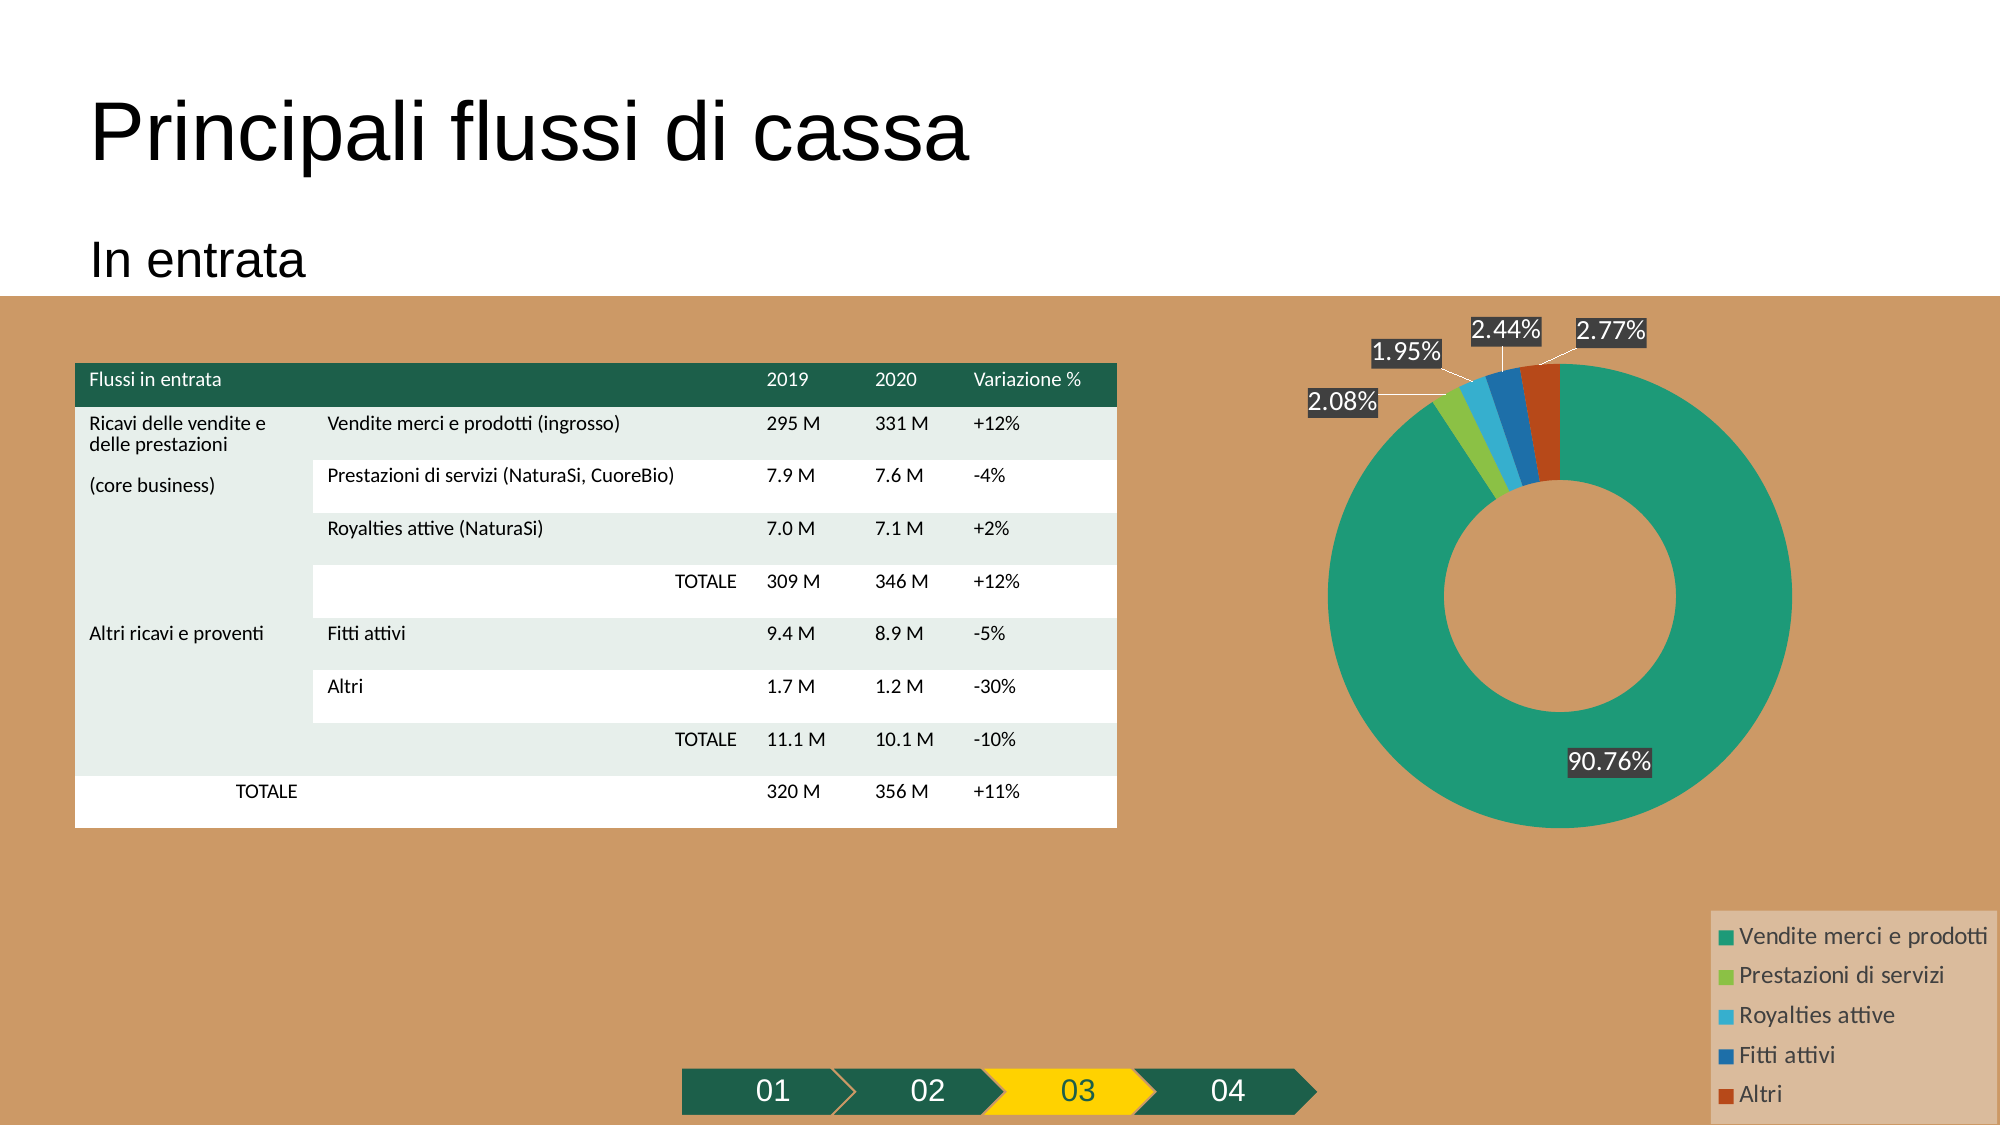

Principali flussi di cassa

In entrata

### Chart

| Category | Vendite |
|---|---|
| Vendite merci e prodotti | 331.0 |
| Prestazioni di servizi | 7.6 |
| Royalties attive | 7.1 |
| Fitti attivi | 8.9 |
| Altri | 10.1 |
| Flussi in entrata |  | 2019 | 2020 | Variazione % |
| --- | --- | --- | --- | --- |
| Ricavi delle vendite e delle prestazioni (core business) | Vendite merci e prodotti (ingrosso) | 295 M | 331 M | +12% |
|  | Prestazioni di servizi (NaturaSi, CuoreBio) | 7.9 M | 7.6 M | -4% |
|  | Royalties attive (NaturaSi) | 7.0 M | 7.1 M | +2% |
|  | TOTALE | 309 M | 346 M | +12% |
| Altri ricavi e proventi | Fitti attivi | 9.4 M | 8.9 M | -5% |
|  | Altri | 1.7 M | 1.2 M | -30% |
|  | TOTALE | 11.1 M | 10.1 M | -10% |
| TOTALE |  | 320 M | 356 M | +11% |
01
02
03
04